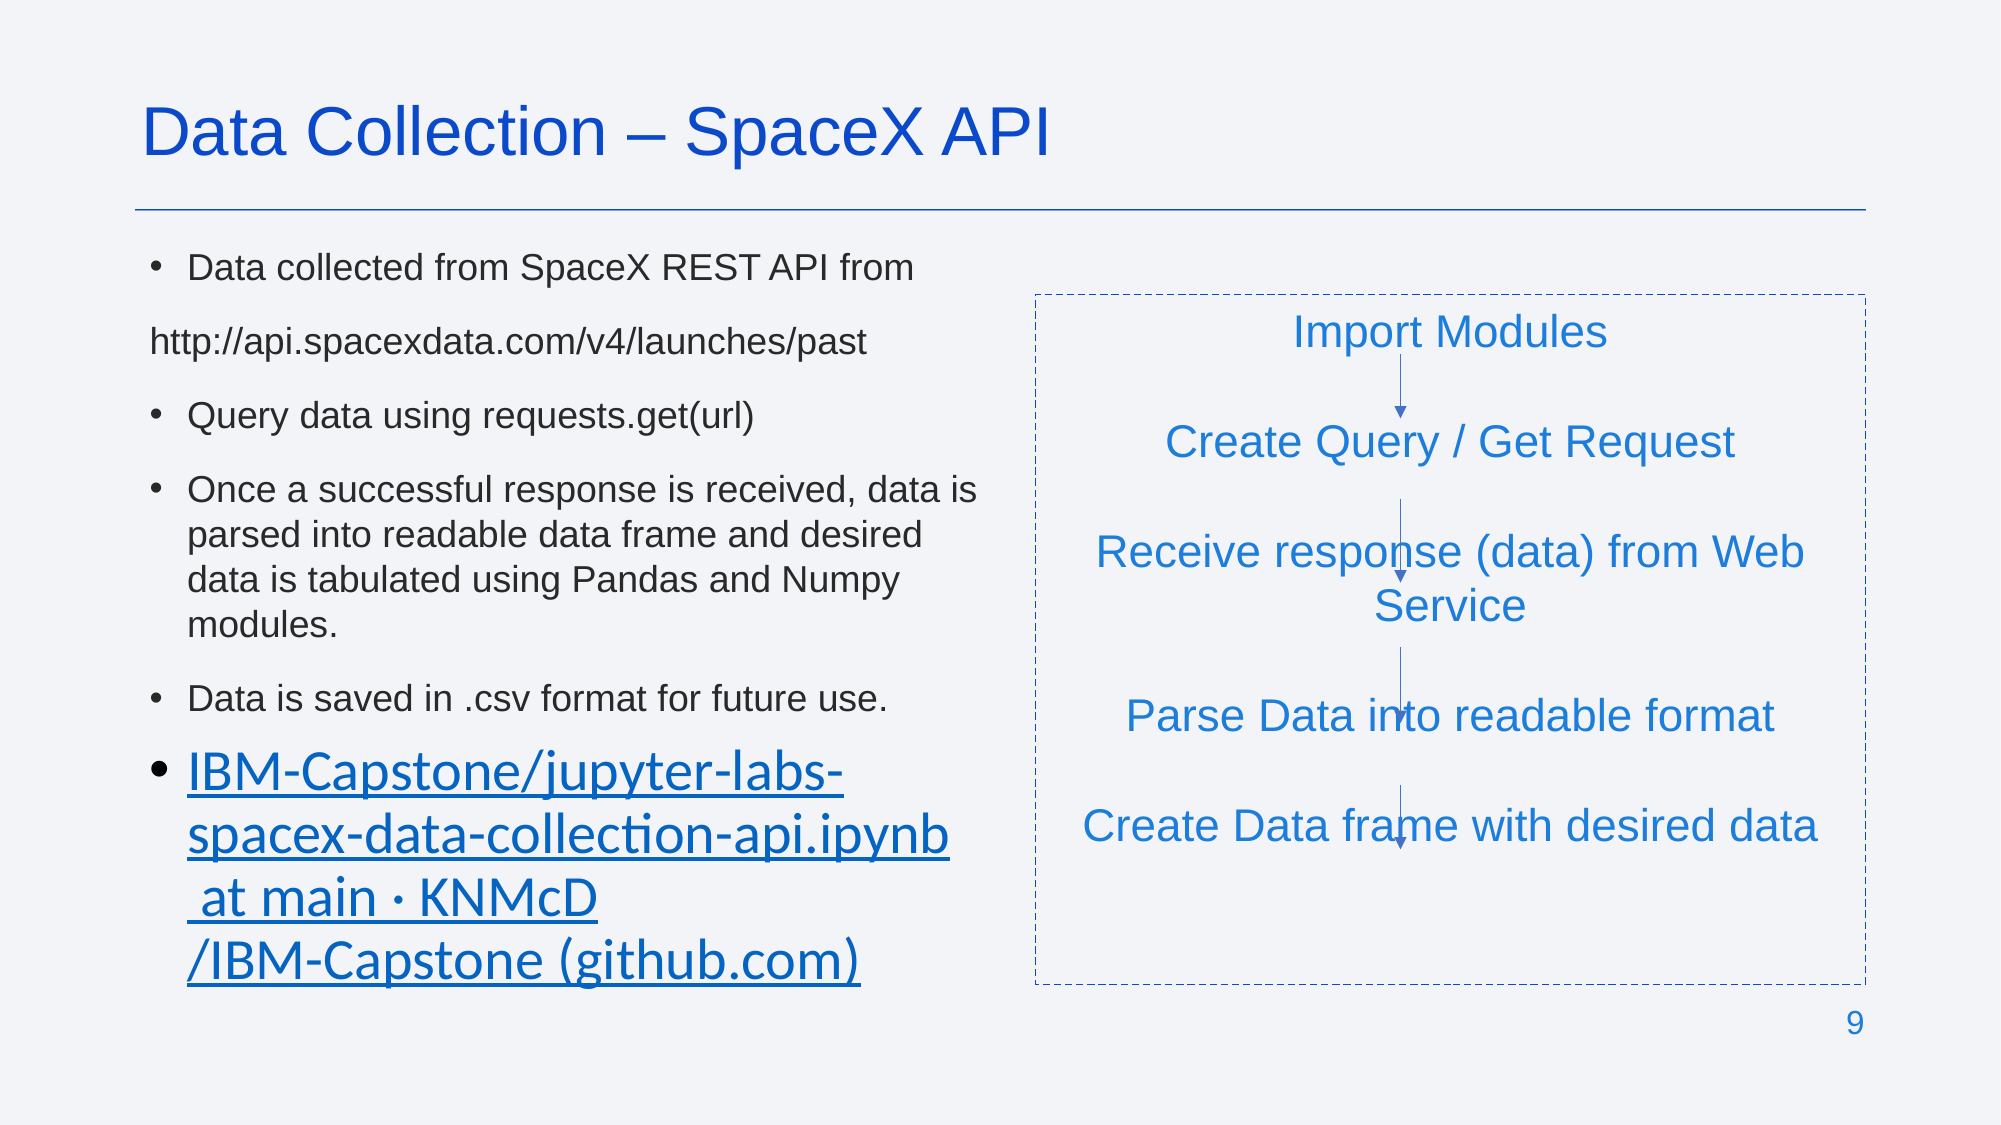

Data Collection – SpaceX API
Data collected from SpaceX REST API from
http://api.spacexdata.com/v4/launches/past
Query data using requests.get(url)
Once a successful response is received, data is parsed into readable data frame and desired data is tabulated using Pandas and Numpy modules.
Data is saved in .csv format for future use.
IBM-Capstone/jupyter-labs-spacex-data-collection-api.ipynb at main · KNMcD/IBM-Capstone (github.com)

Import Modules

Create Query / Get Request

Receive response (data) from Web Service

Parse Data into readable format

Create Data frame with desired data
9